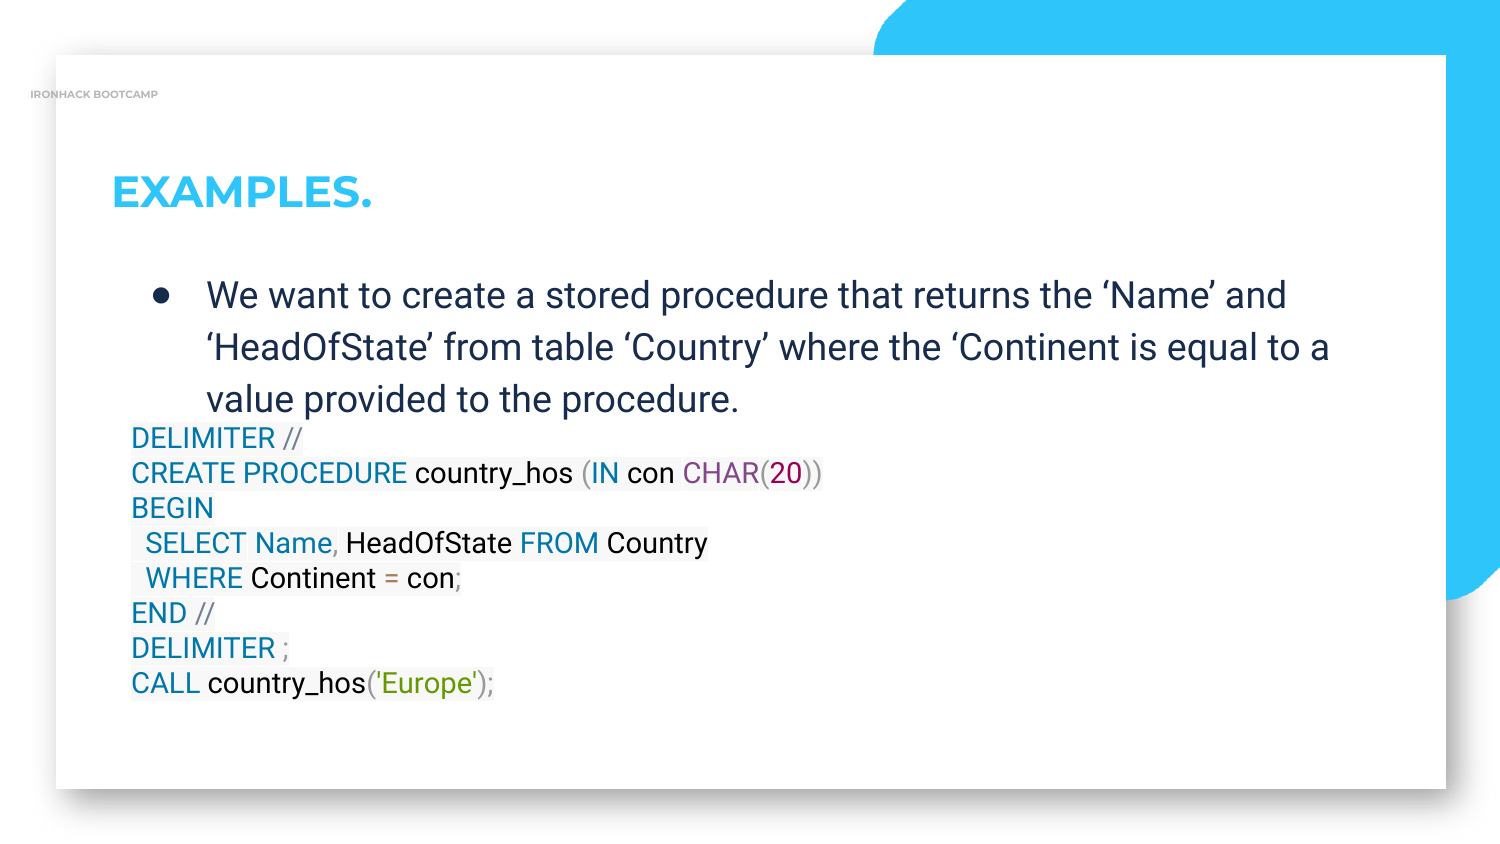

IRONHACK BOOTCAMP
EXAMPLES.
We want to create a stored procedure that returns the ‘Name’ and ‘HeadOfState’ from table ‘Country’ where the ‘Continent is equal to a value provided to the procedure.
DELIMITER //
CREATE PROCEDURE country_hos (IN con CHAR(20))
BEGIN
  SELECT Name, HeadOfState FROM Country
  WHERE Continent = con;
END //
DELIMITER ;
CALL country_hos('Europe');